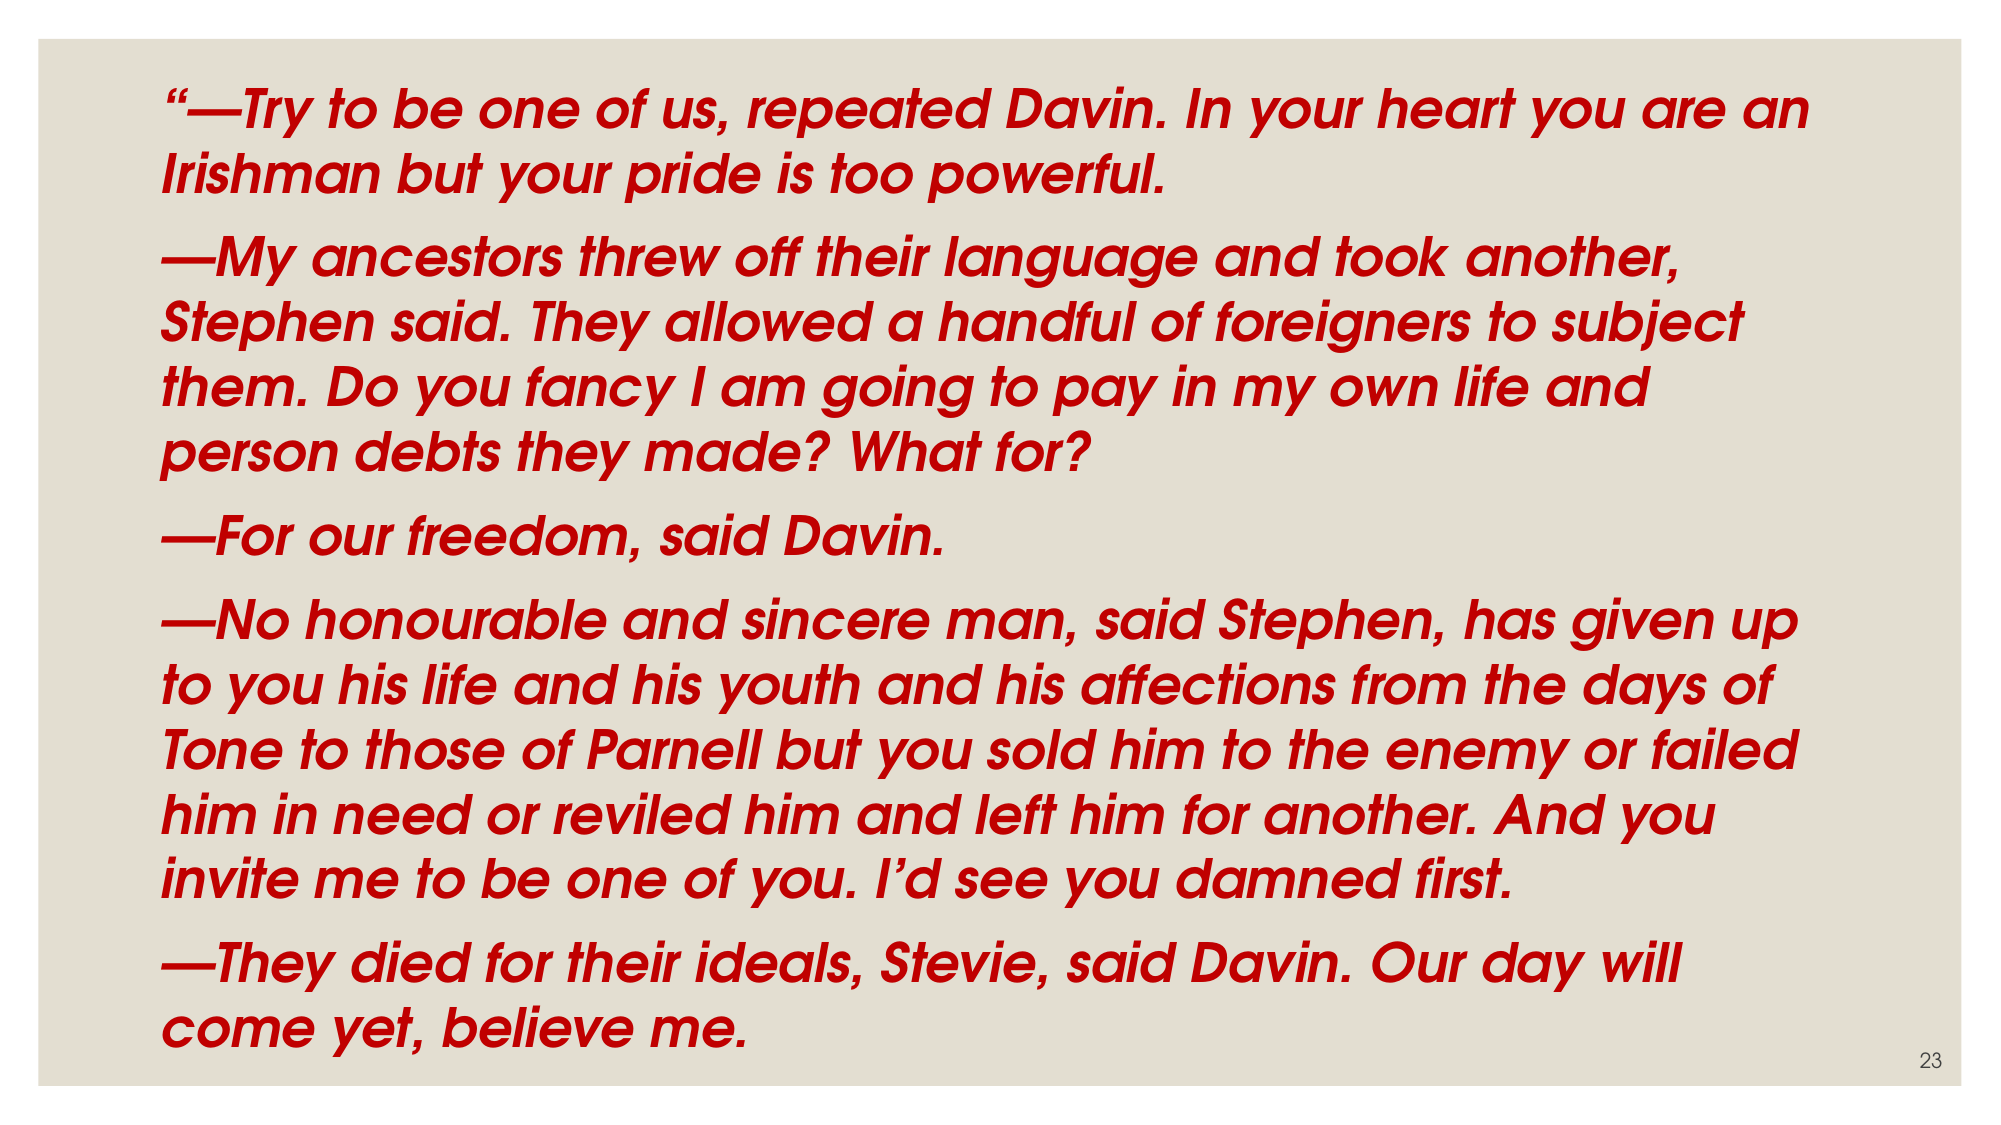

# “—Try to be one of us, repeated Davin. In your heart you are an Irishman but your pride is too powerful.
—My ancestors threw off their language and took another, Stephen said. They allowed a handful of foreigners to subject them. Do you fancy I am going to pay in my own life and person debts they made? What for?
—For our freedom, said Davin.
—No honourable and sincere man, said Stephen, has given up to you his life and his youth and his affections from the days of Tone to those of Parnell but you sold him to the enemy or failed him in need or reviled him and left him for another. And you invite me to be one of you. I’d see you damned first.
—They died for their ideals, Stevie, said Davin. Our day will come yet, believe me.
23